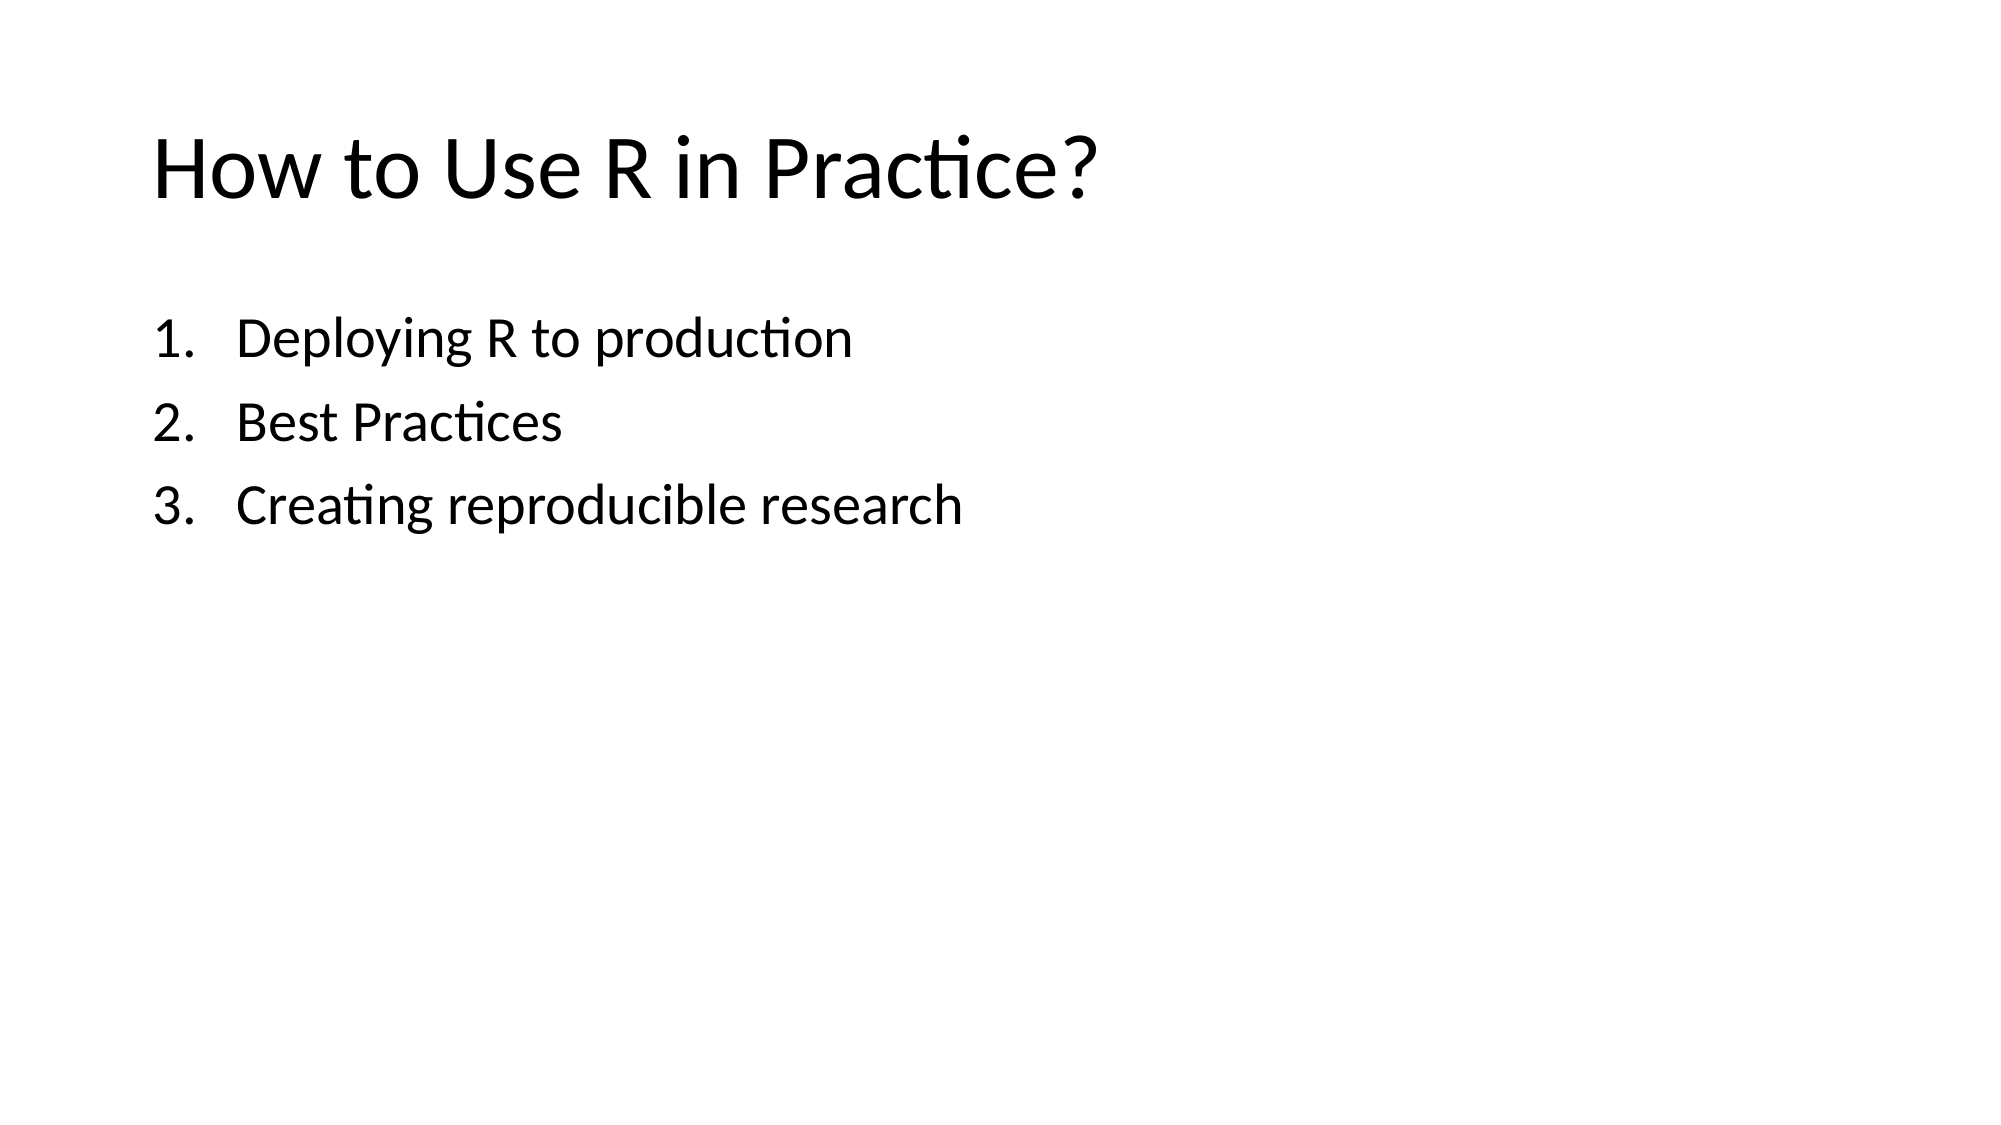

# How to Use R in Practice?
Deploying R to production
Best Practices
Creating reproducible research